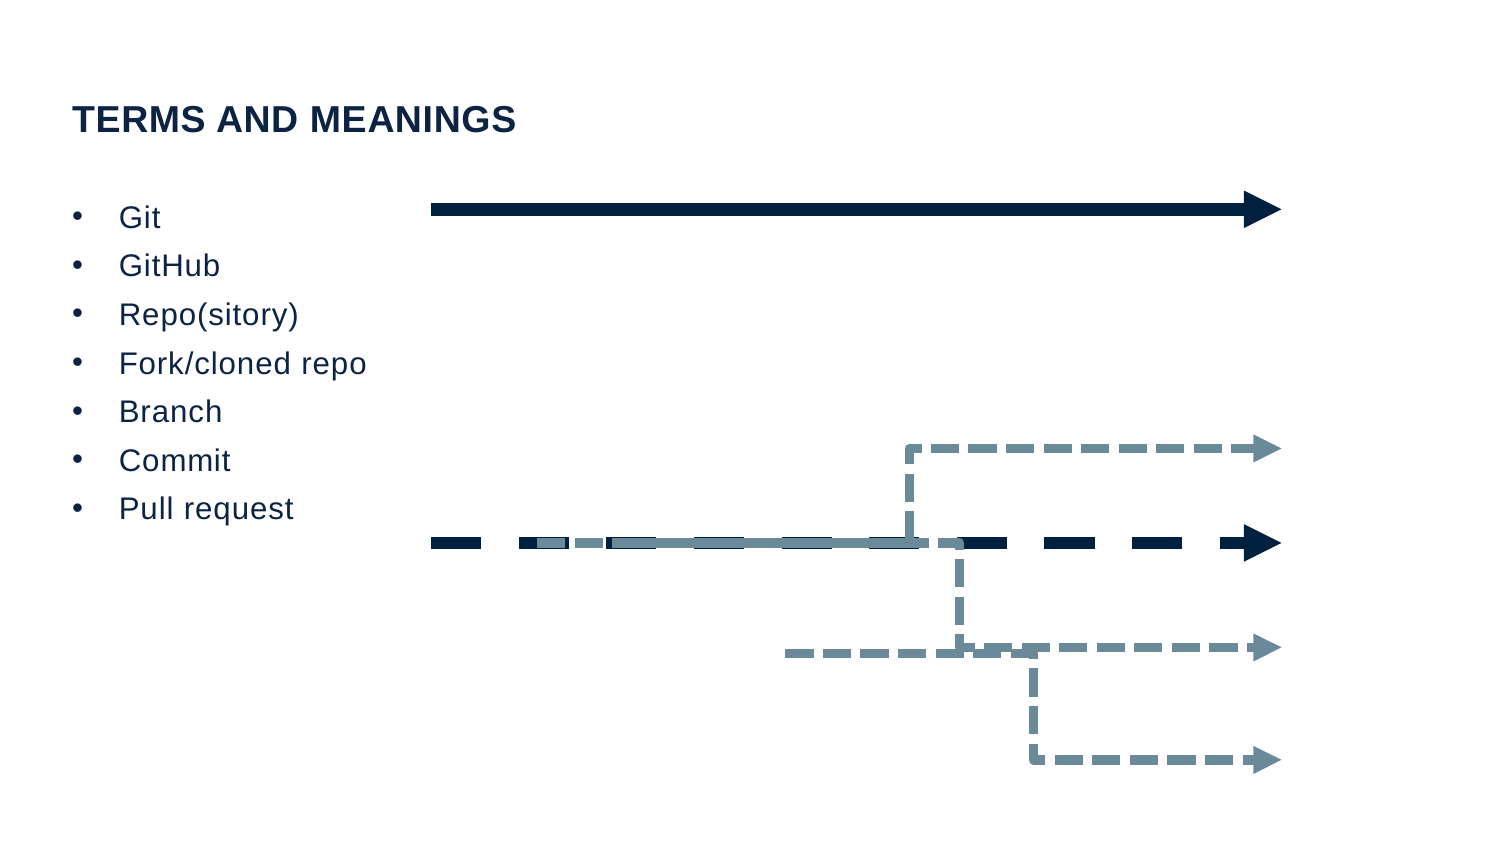

Terms and meanings
Git
GitHub
Repo(sitory)
Fork/cloned repo
Branch
Commit
Pull request